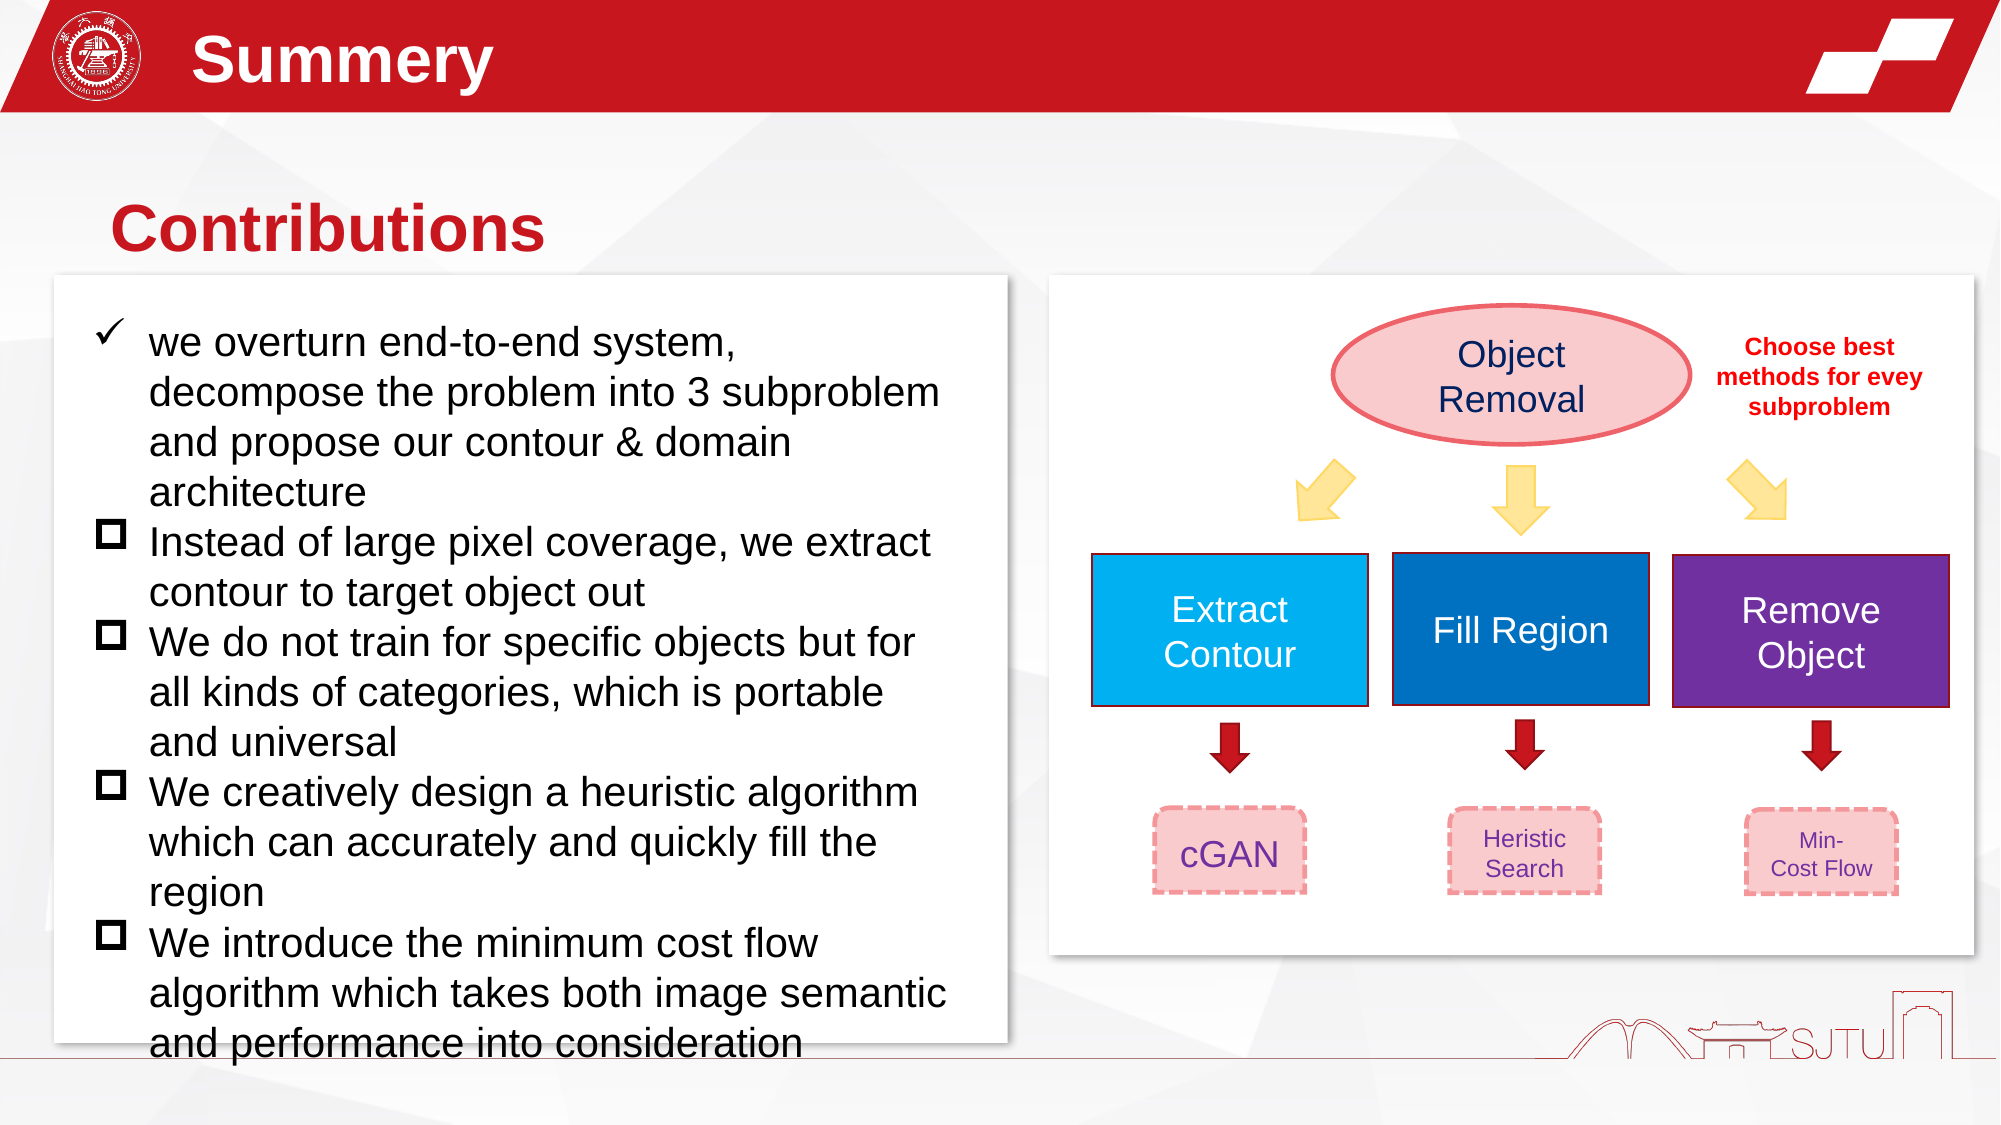

Summery
Contributions

Object Removal
we overturn end-to-end system, decompose the problem into 3 subproblem and propose our contour & domain architecture
Instead of large pixel coverage, we extract contour to target object out
We do not train for specific objects but for all kinds of categories, which is portable and universal
We creatively design a heuristic algorithm which can accurately and quickly fill the region
We introduce the minimum cost flow algorithm which takes both image semantic and performance into consideration

Choose best methods for evey subproblem

Fill Region
Extract Contour
Remove
Object

cGAN
Heristic Search
Min-
Cost Flow